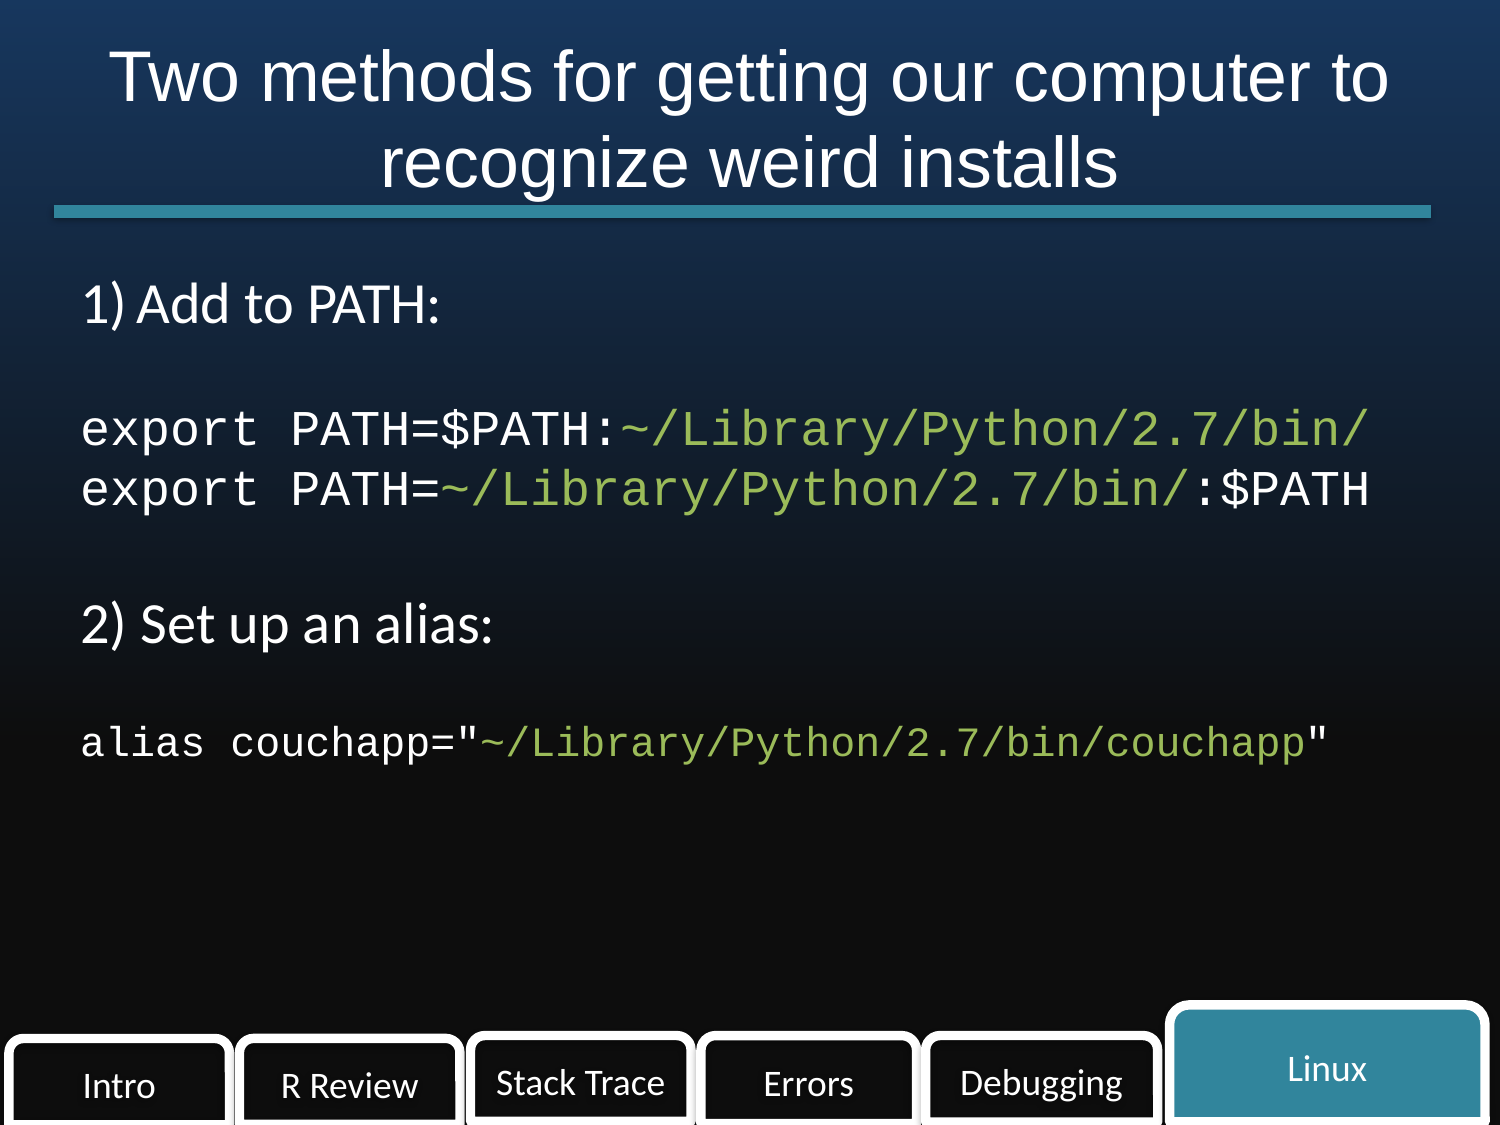

# Two methods for getting our computer to recognize weird installs
Add to PATH:

export PATH=$PATH:~/Library/Python/2.7/bin/
export PATH=~/Library/Python/2.7/bin/:$PATH

2) Set up an alias:

alias couchapp="~/Library/Python/2.7/bin/couchapp"

Linux
Errors
Debugging
Stack Trace
R Review
Intro